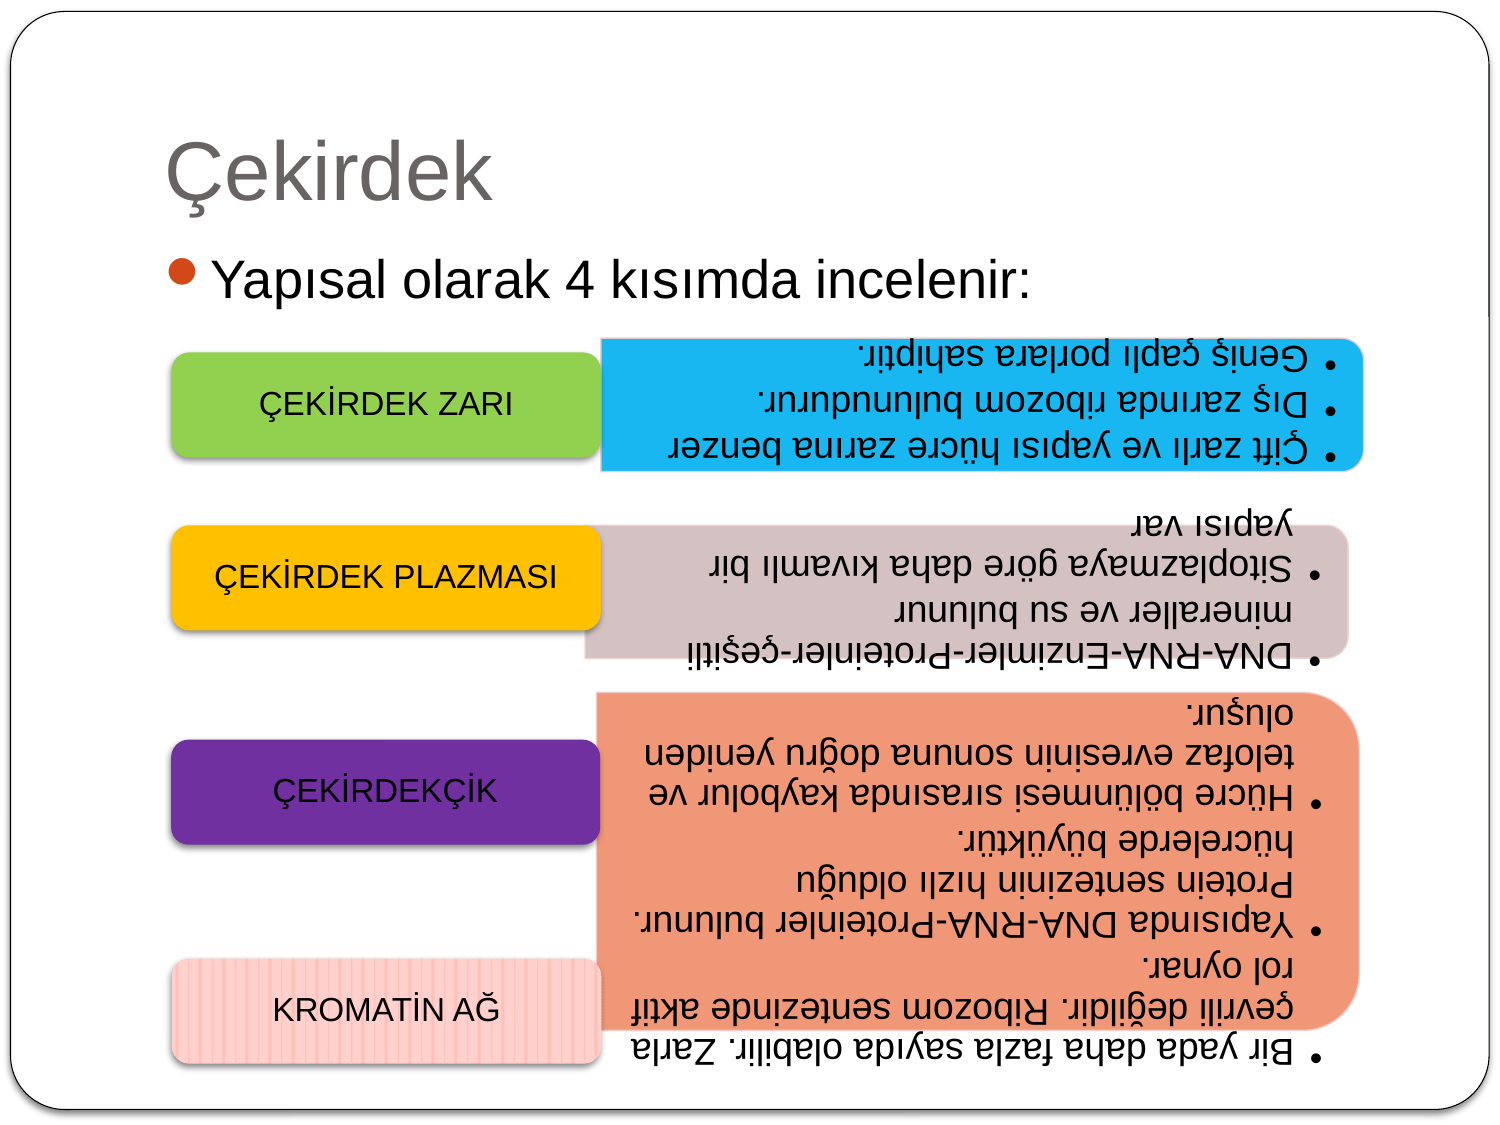

# Çekirdek
Yapısal olarak 4 kısımda incelenir:
Çift zarlı ve yapısı hücre zarına benzer
Dış zarında ribozom bulunudurur.
Geniş çaplı porlara sahiptir.
ÇEKİRDEK ZARI
DNA-RNA-Enzimler-Proteinler-çeşitli mineraller ve su bulunur
Sitoplazmaya göre daha kıvamlı bir yapısı var
ÇEKİRDEK PLAZMASI
Bir yada daha fazla sayıda olabilir. Zarla çevrili değildir. Ribozom sentezinde aktif rol oynar.
Yapısında DNA-RNA-Proteinler bulunur. Protein sentezinin hızlı olduğu hücrelerde büyüktür.
Hücre bölünmesi sırasında kaybolur ve telofaz evresinin sonuna doğru yeniden oluşur.

ÇEKİRDEKÇİK
KROMATİN AĞ